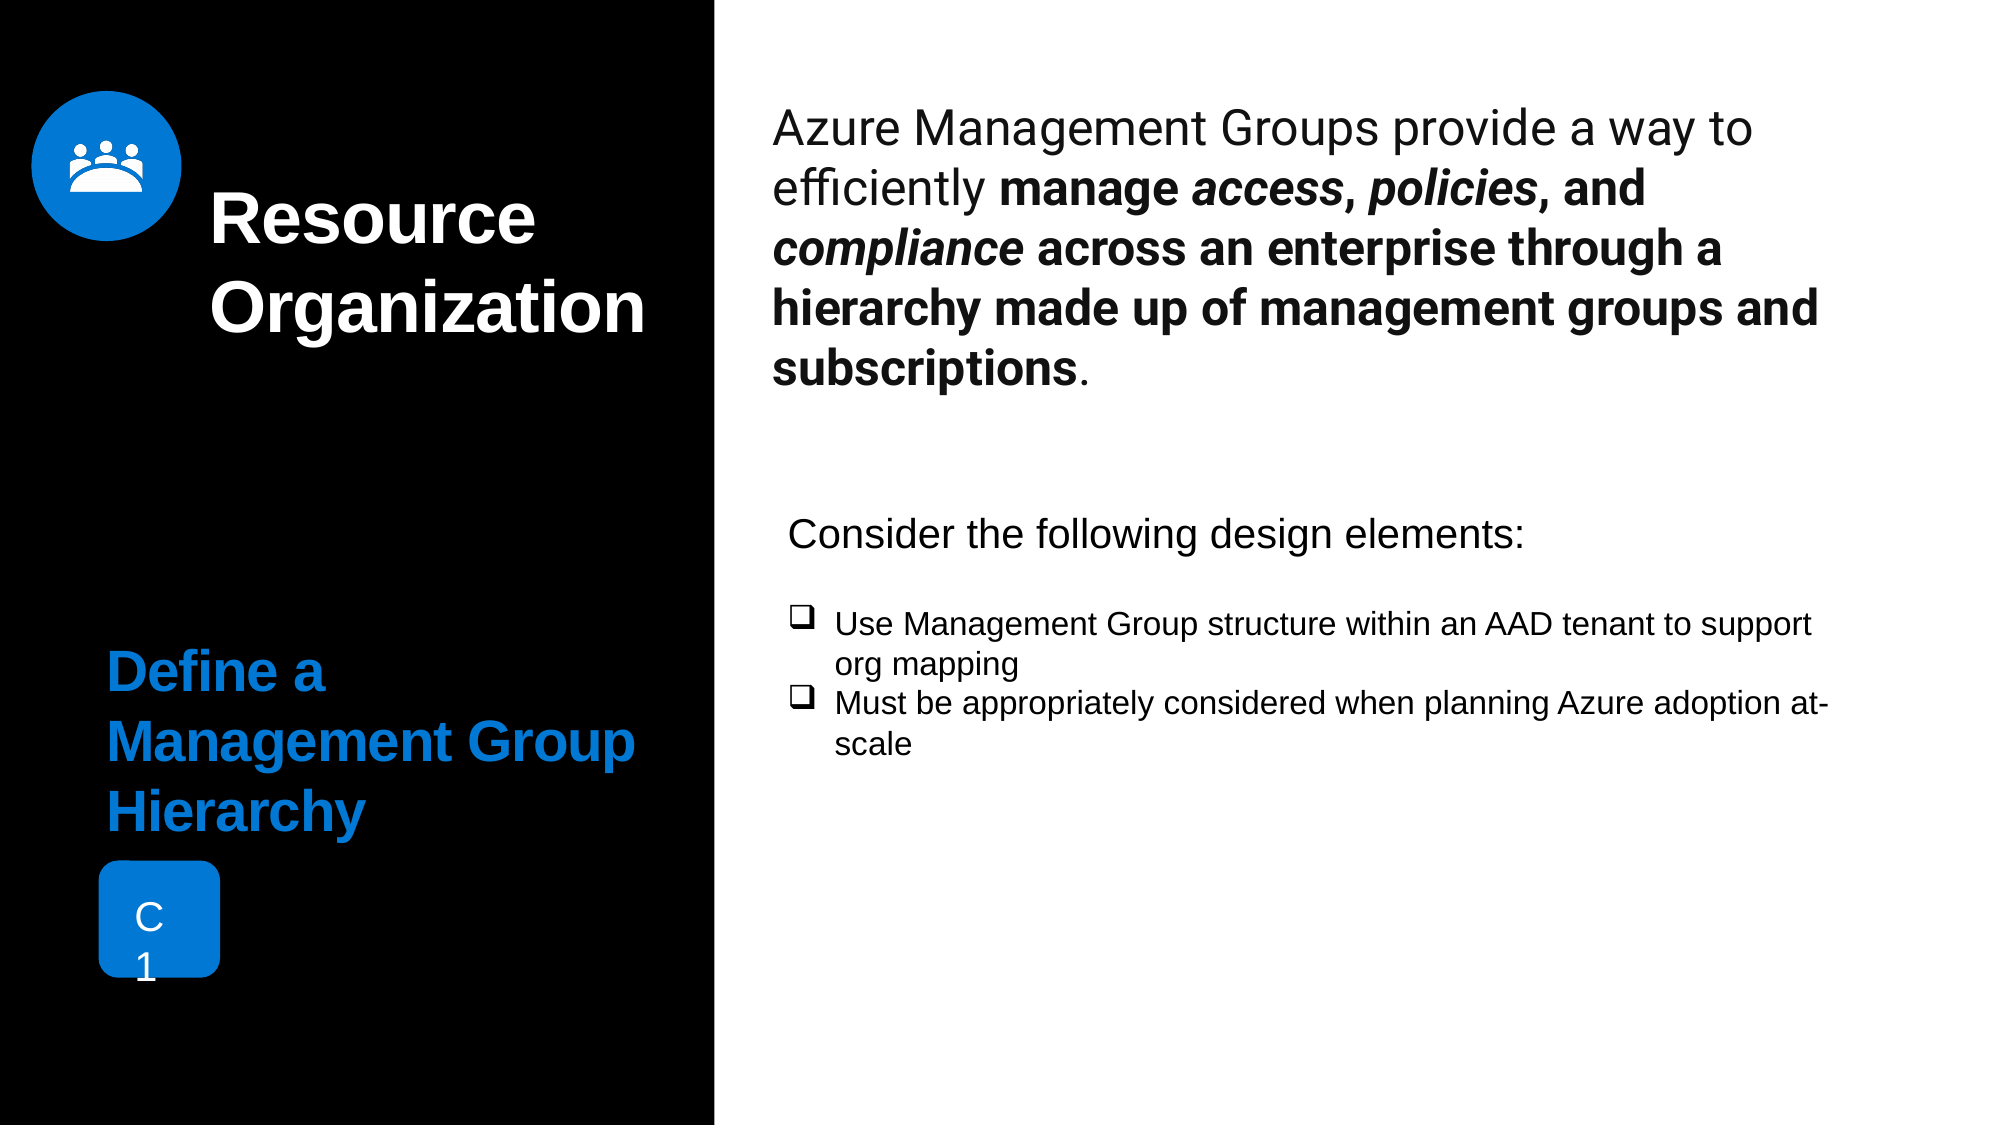

# Resource Organization
Azure Management Groups provide a way to efficiently manage access, policies, and compliance across an enterprise through a hierarchy made up of management groups and subscriptions.

Consider the following design elements:

Use Management Group structure within an AAD tenant to support org mapping
Must be appropriately considered when planning Azure adoption at-scale

Define a Management Group Hierarchy
C1